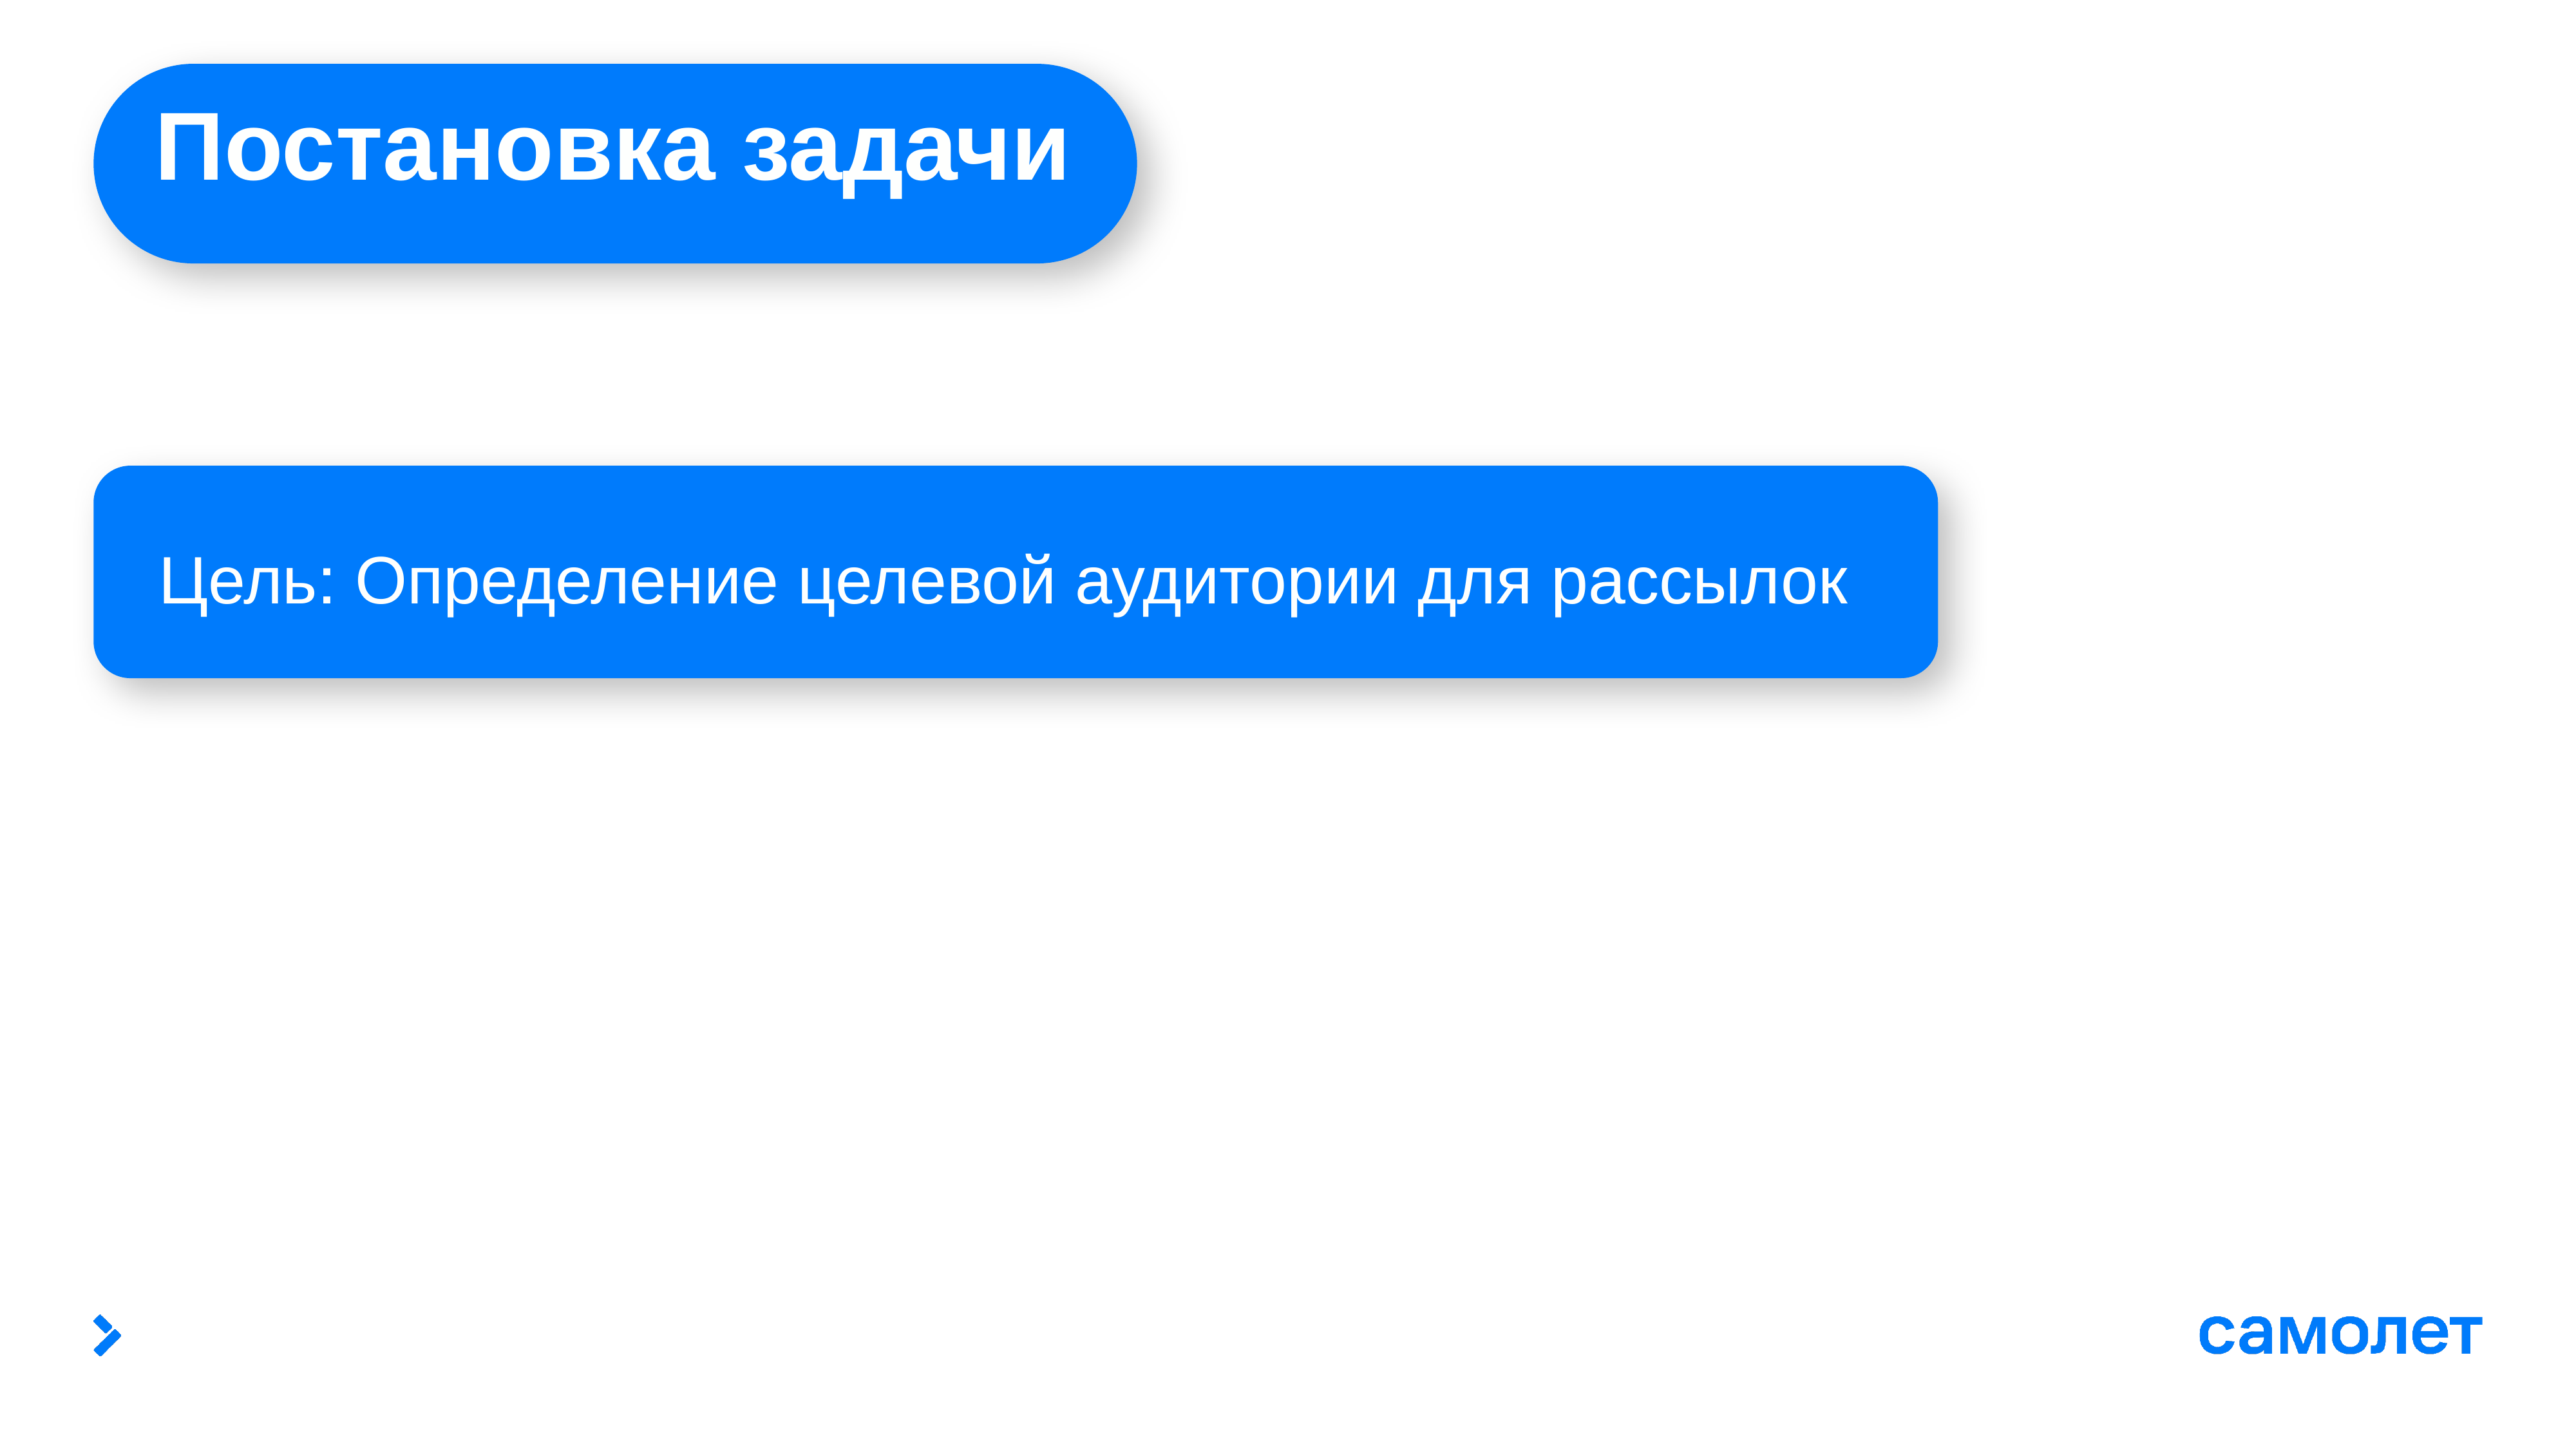

# Постановка задачи

Цель: Определение целевой аудитории для рассылок